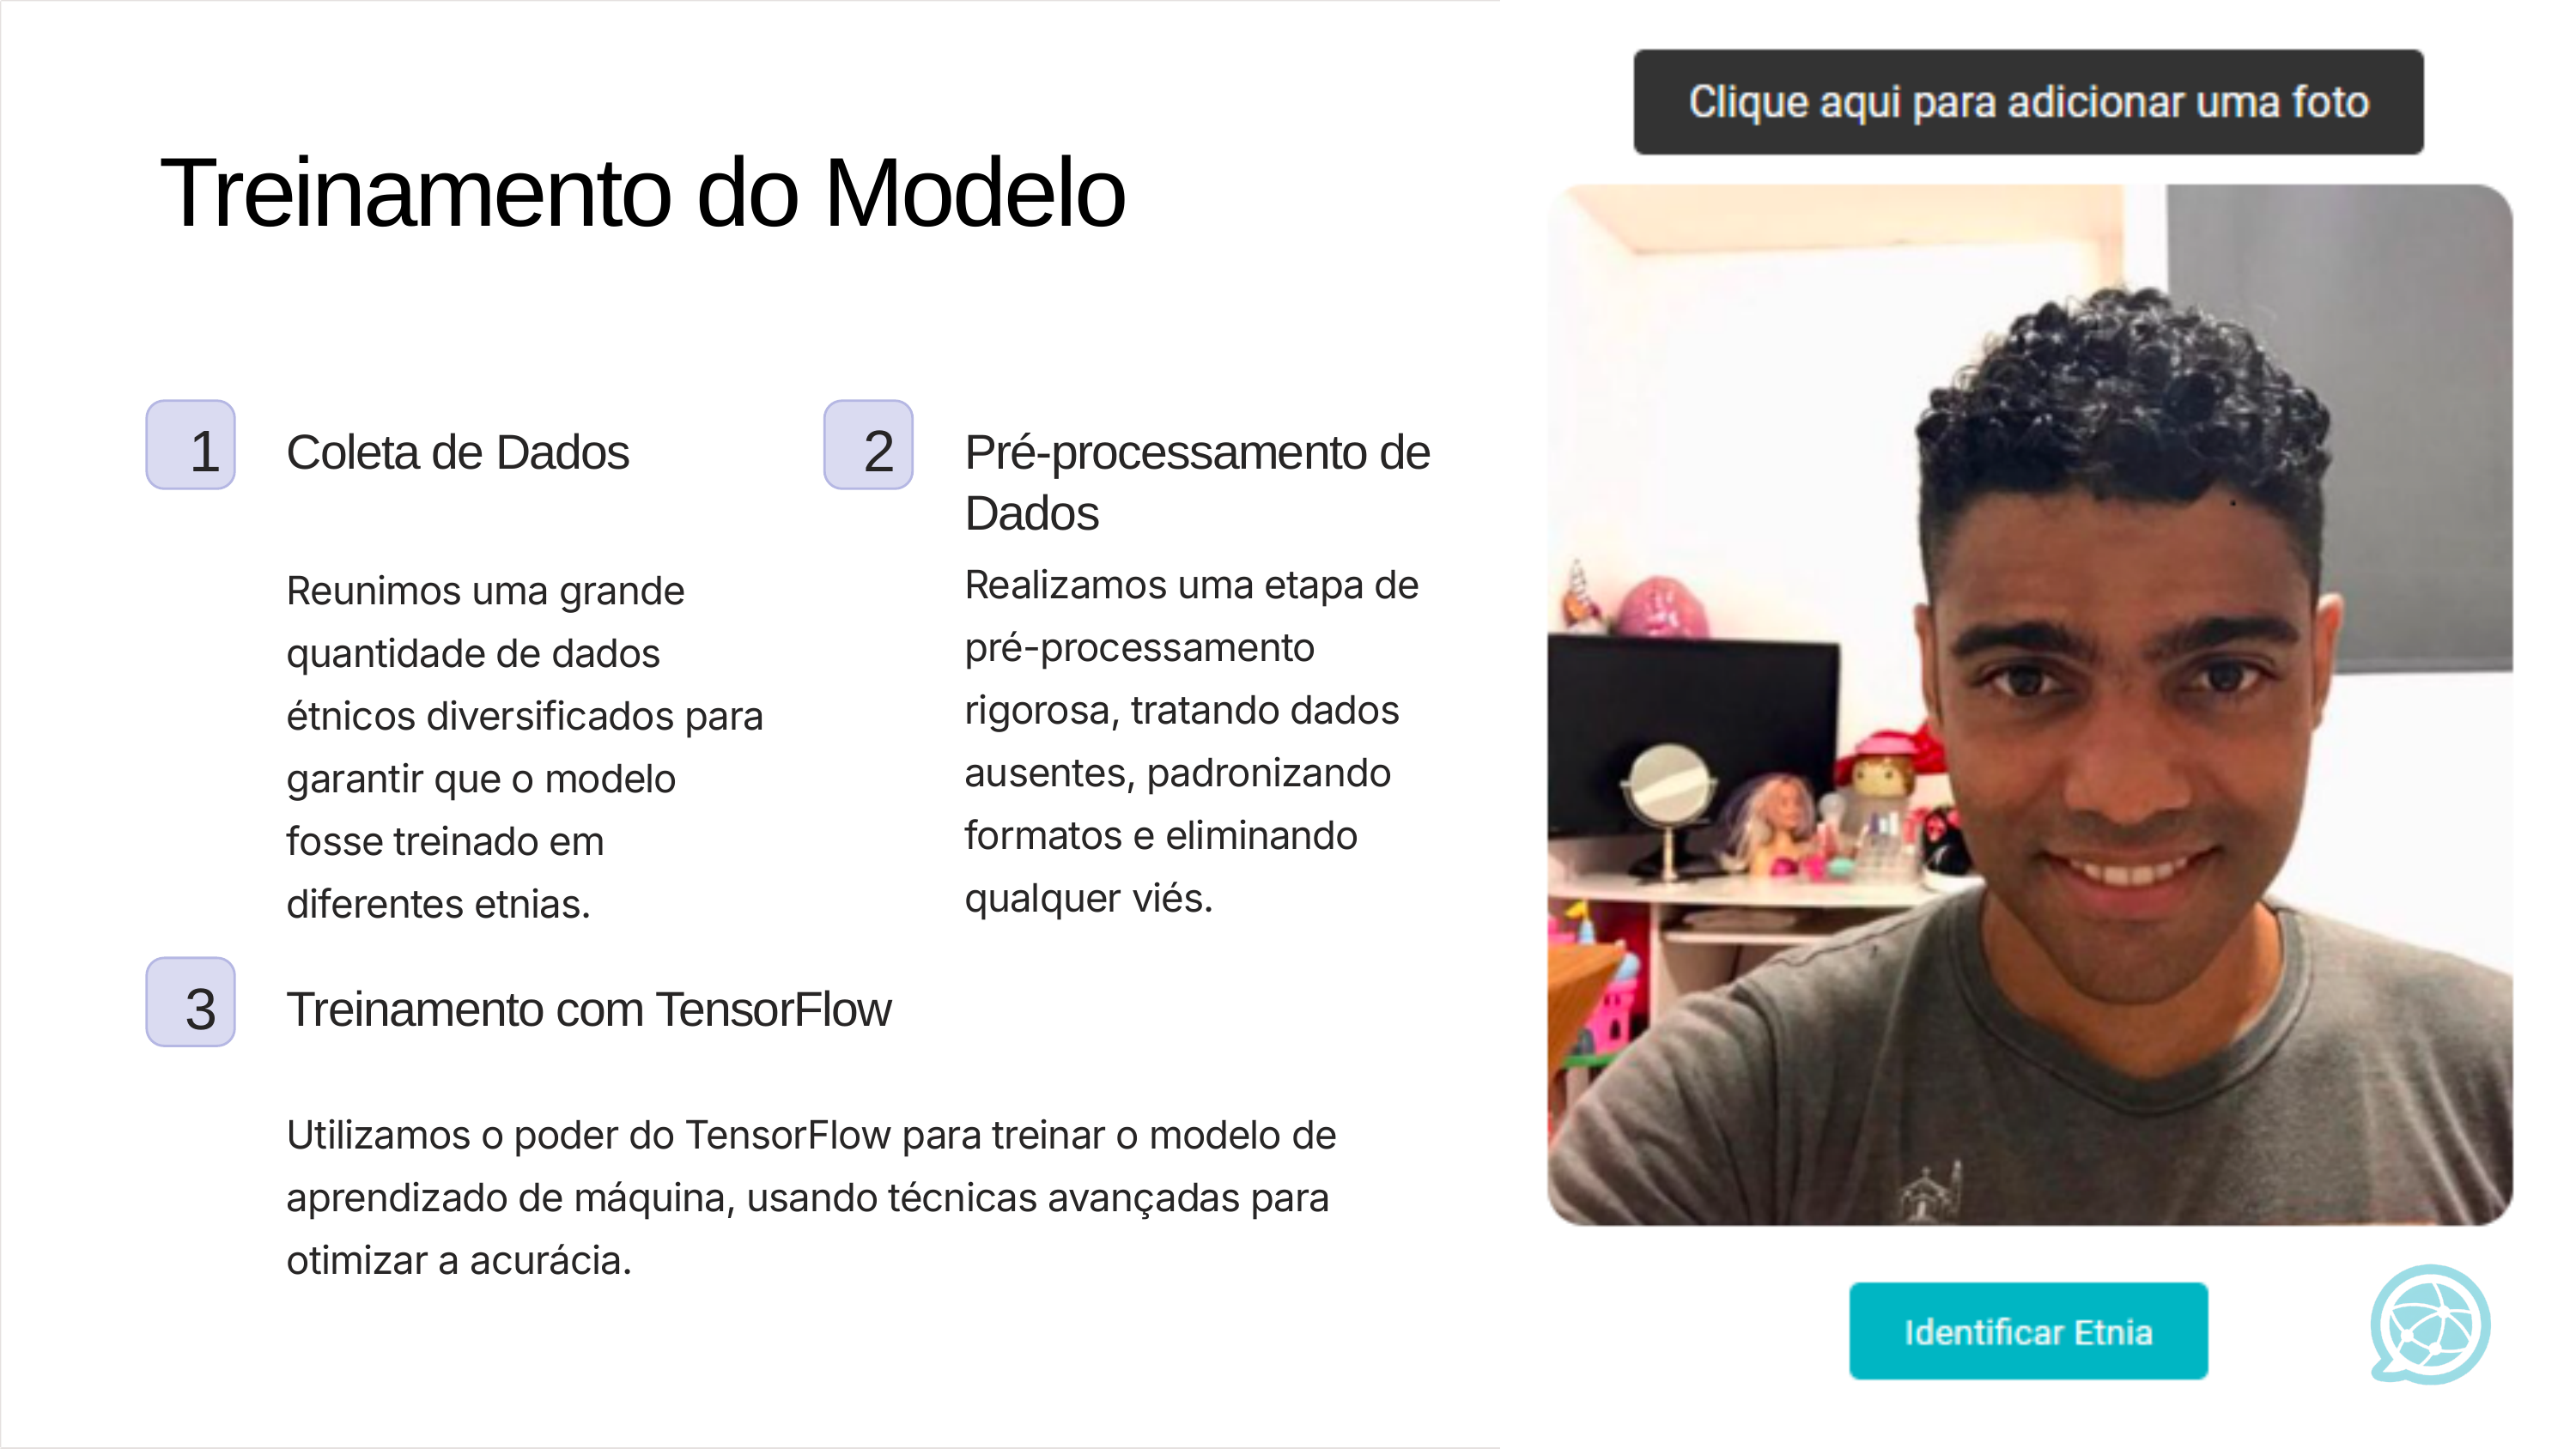

Treinamento do Modelo

1
2
Coleta de Dados
Pré-processamento de Dados
Realizamos uma etapa de pré-processamento rigorosa, tratando dados ausentes, padronizando formatos e eliminando qualquer viés.
Reunimos uma grande quantidade de dados étnicos diversificados para garantir que o modelo fosse treinado em diferentes etnias.

3
Treinamento com TensorFlow
Utilizamos o poder do TensorFlow para treinar o modelo de aprendizado de máquina, usando técnicas avançadas para otimizar a acurácia.